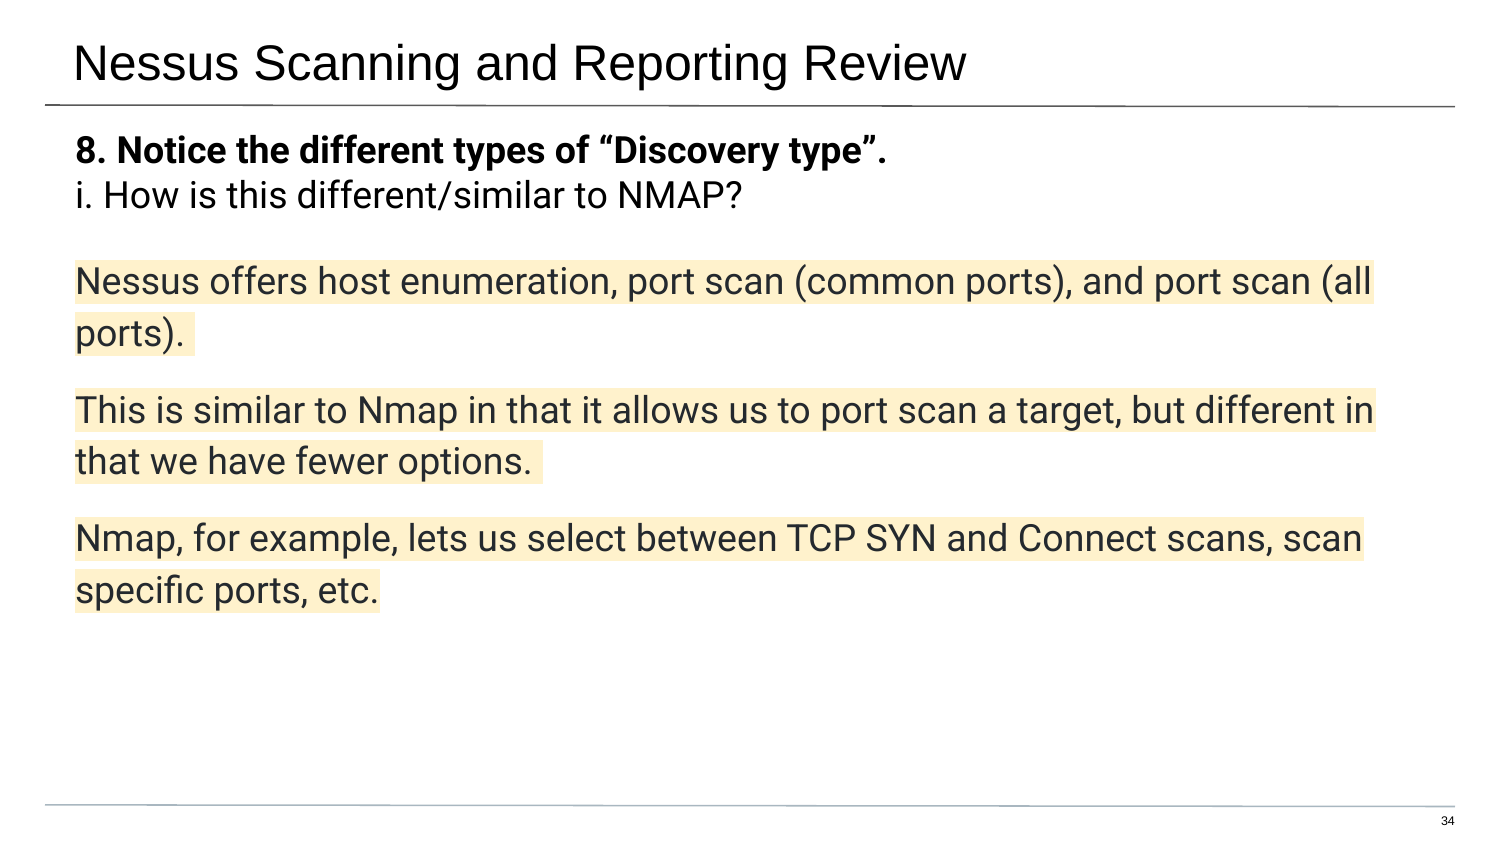

# Nessus Scanning and Reporting Review
8. Notice the different types of “Discovery type”.
i. How is this different/similar to NMAP?
Nessus offers host enumeration, port scan (common ports), and port scan (all ports).
This is similar to Nmap in that it allows us to port scan a target, but different in that we have fewer options.
Nmap, for example, lets us select between TCP SYN and Connect scans, scan specific ports, etc.

34